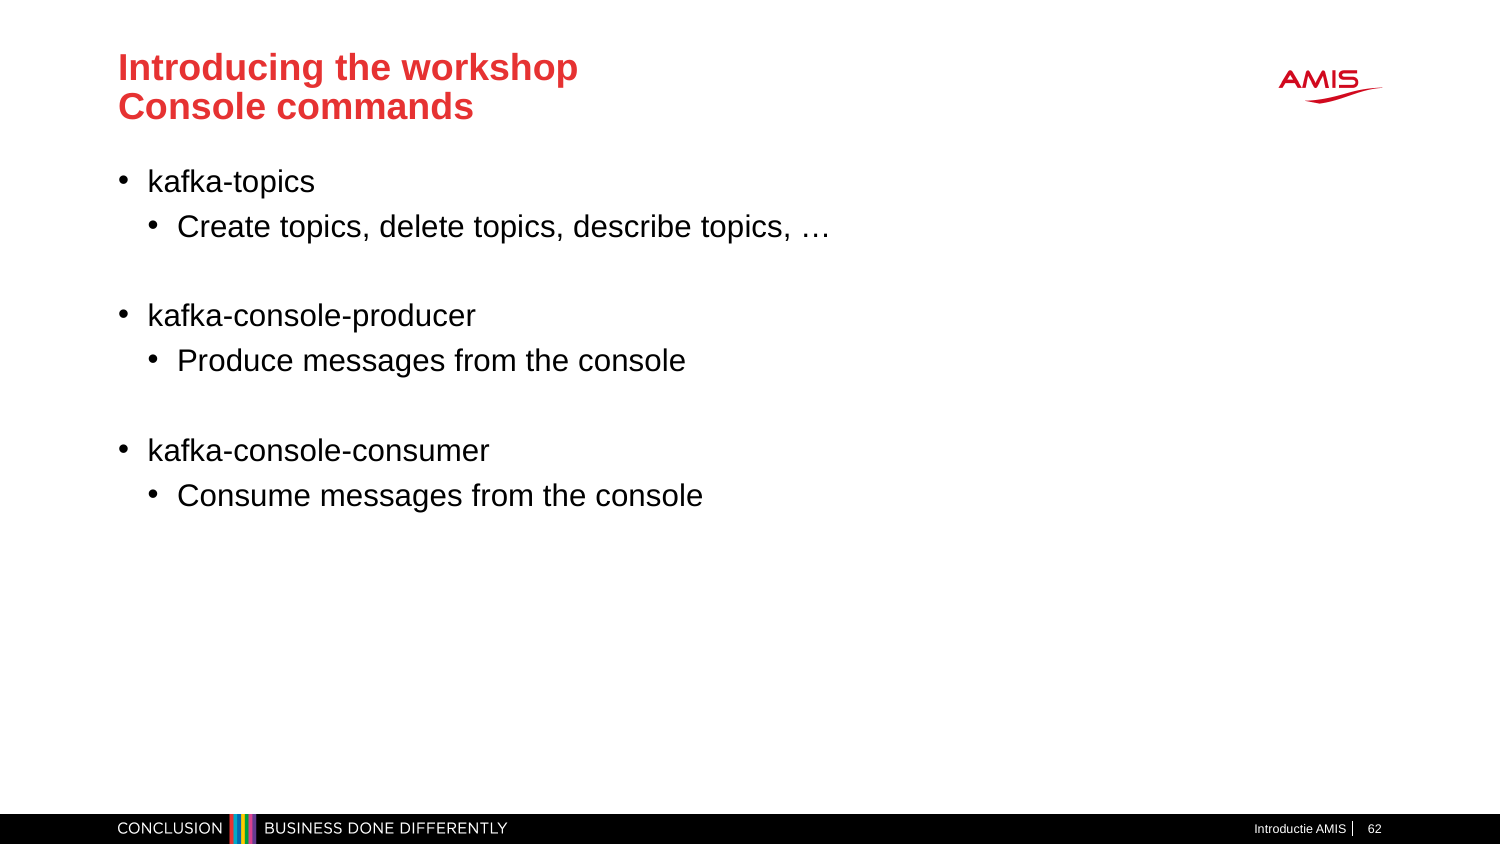

# Introducing the workshop Console commands
kafka-topics
Create topics, delete topics, describe topics, …

kafka-console-producer
Produce messages from the console

kafka-console-consumer
Consume messages from the console

Introductie AMIS
62